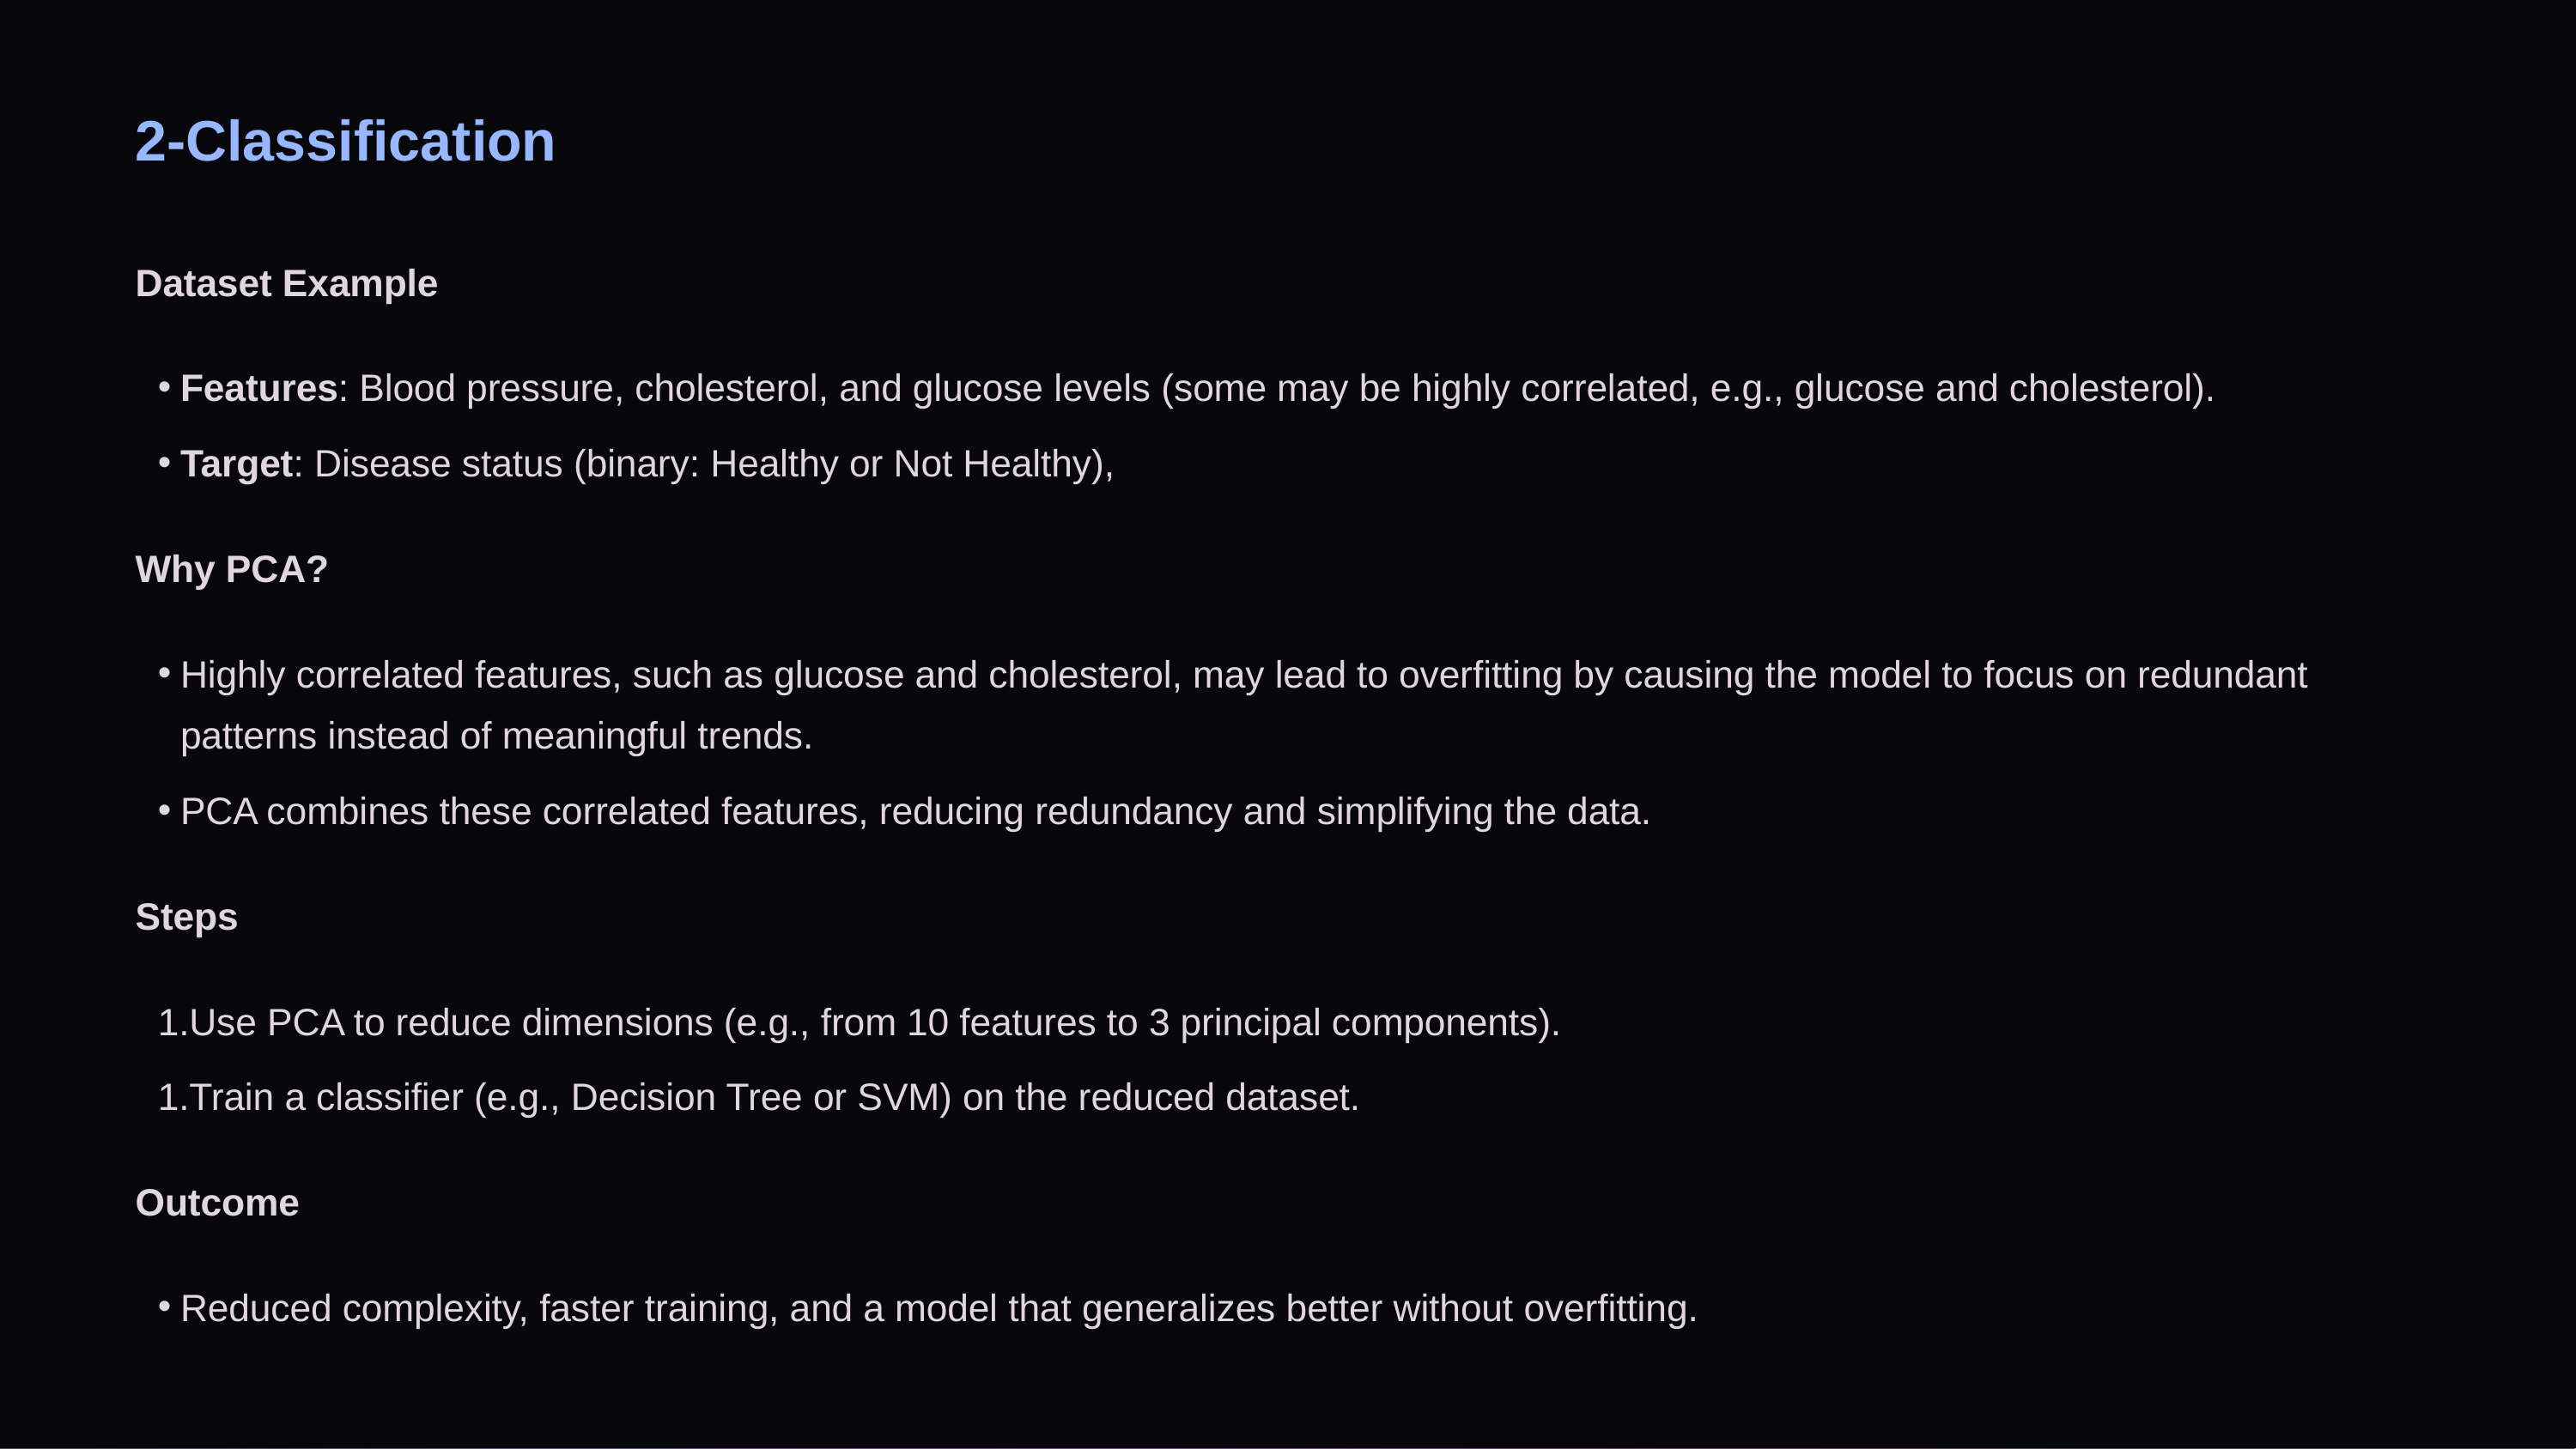

2-Classification
Dataset Example
Features: Blood pressure, cholesterol, and glucose levels (some may be highly correlated, e.g., glucose and cholesterol).
Target: Disease status (binary: Healthy or Not Healthy),
Why PCA?
Highly correlated features, such as glucose and cholesterol, may lead to overfitting by causing the model to focus on redundant patterns instead of meaningful trends.
PCA combines these correlated features, reducing redundancy and simplifying the data.
Steps
Use PCA to reduce dimensions (e.g., from 10 features to 3 principal components).
Train a classifier (e.g., Decision Tree or SVM) on the reduced dataset.
Outcome
Reduced complexity, faster training, and a model that generalizes better without overfitting.